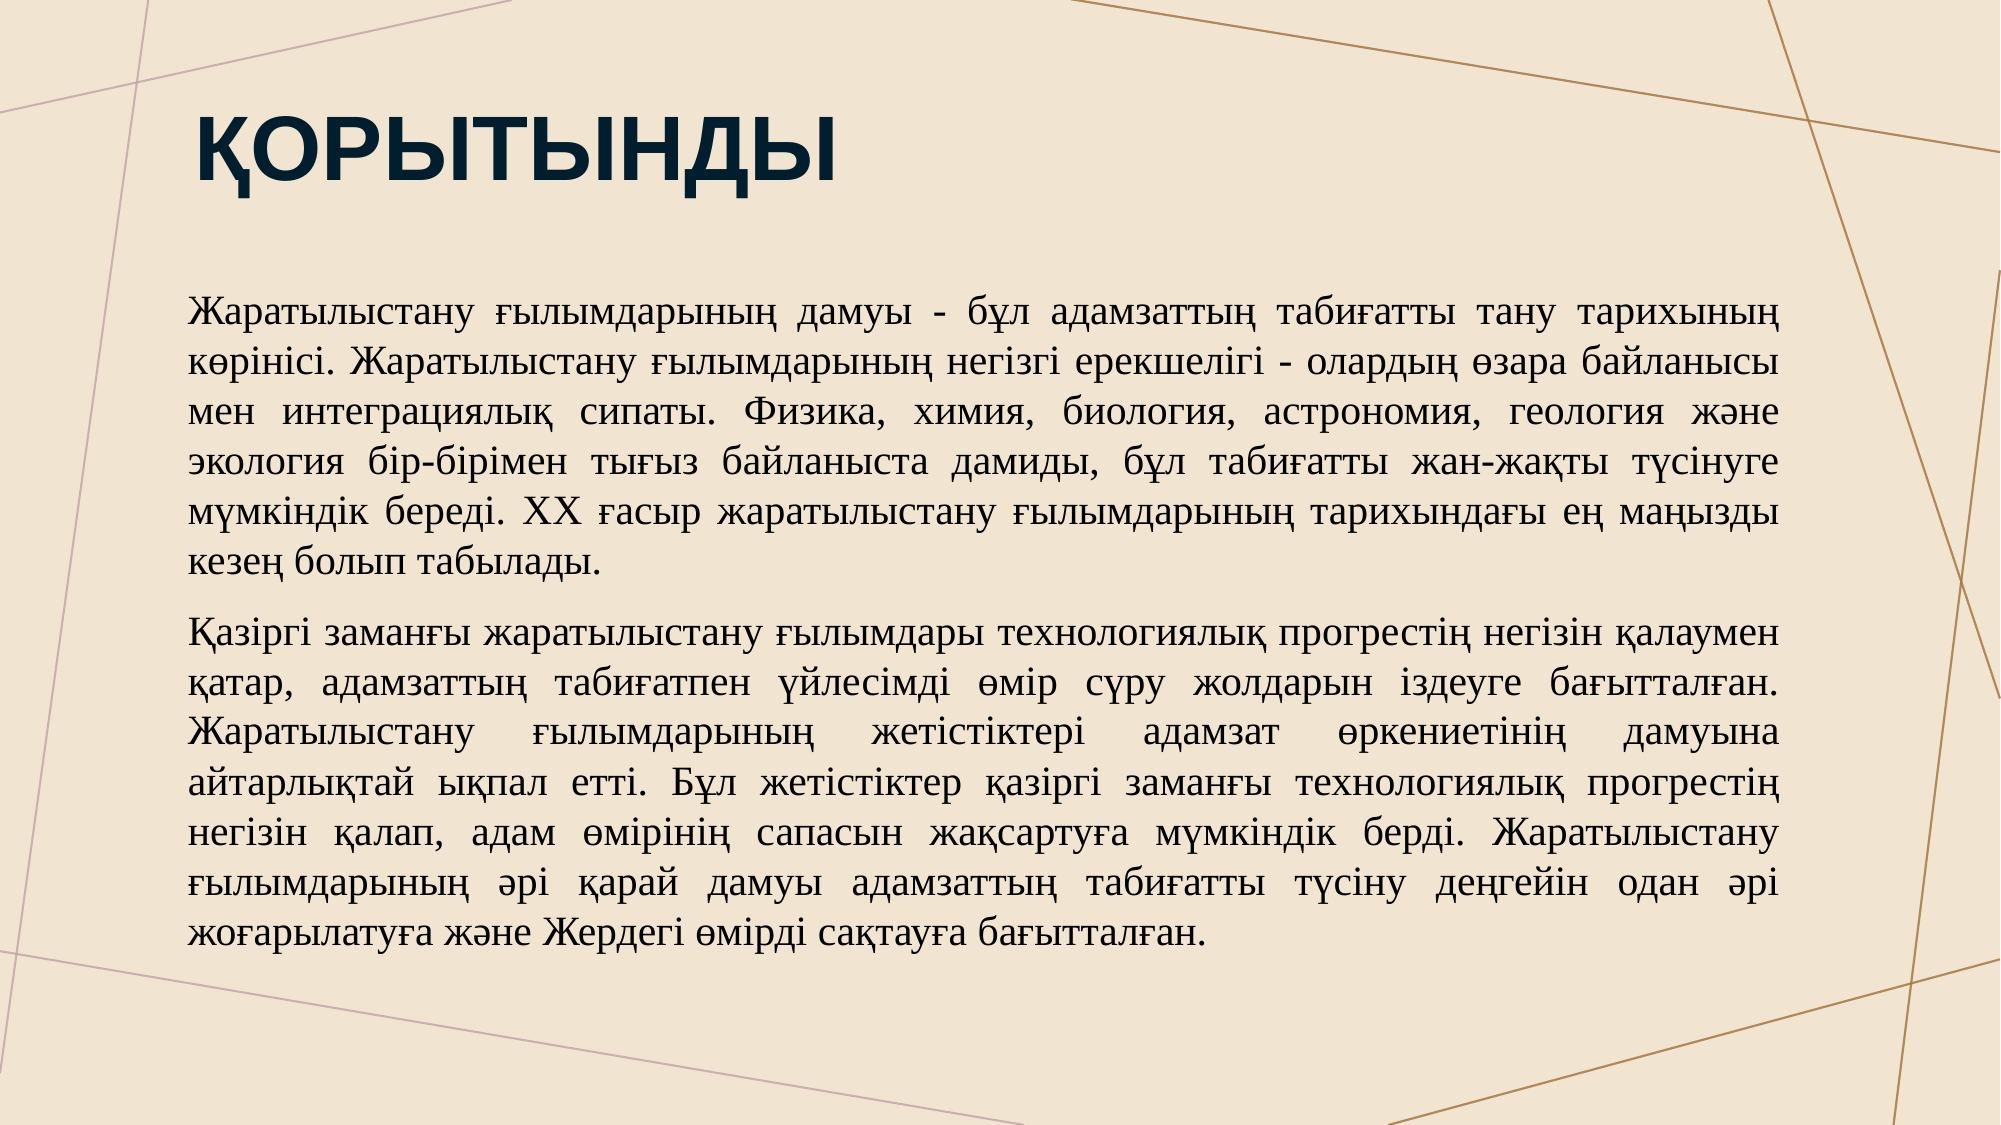

# Қорытынды
Жаратылыстану ғылымдарының дамуы - бұл адамзаттың табиғатты тану тарихының көрінісі. Жаратылыстану ғылымдарының негізгі ерекшелігі - олардың өзара байланысы мен интеграциялық сипаты. Физика, химия, биология, астрономия, геология және экология бір-бірімен тығыз байланыста дамиды, бұл табиғатты жан-жақты түсінуге мүмкіндік береді. ХХ ғасыр жаратылыстану ғылымдарының тарихындағы ең маңызды кезең болып табылады.
Қазіргі заманғы жаратылыстану ғылымдары технологиялық прогрестің негізін қалаумен қатар, адамзаттың табиғатпен үйлесімді өмір сүру жолдарын іздеуге бағытталған. Жаратылыстану ғылымдарының жетістіктері адамзат өркениетінің дамуына айтарлықтай ықпал етті. Бұл жетістіктер қазіргі заманғы технологиялық прогрестің негізін қалап, адам өмірінің сапасын жақсартуға мүмкіндік берді. Жаратылыстану ғылымдарының әрі қарай дамуы адамзаттың табиғатты түсіну деңгейін одан әрі жоғарылатуға және Жердегі өмірді сақтауға бағытталған.